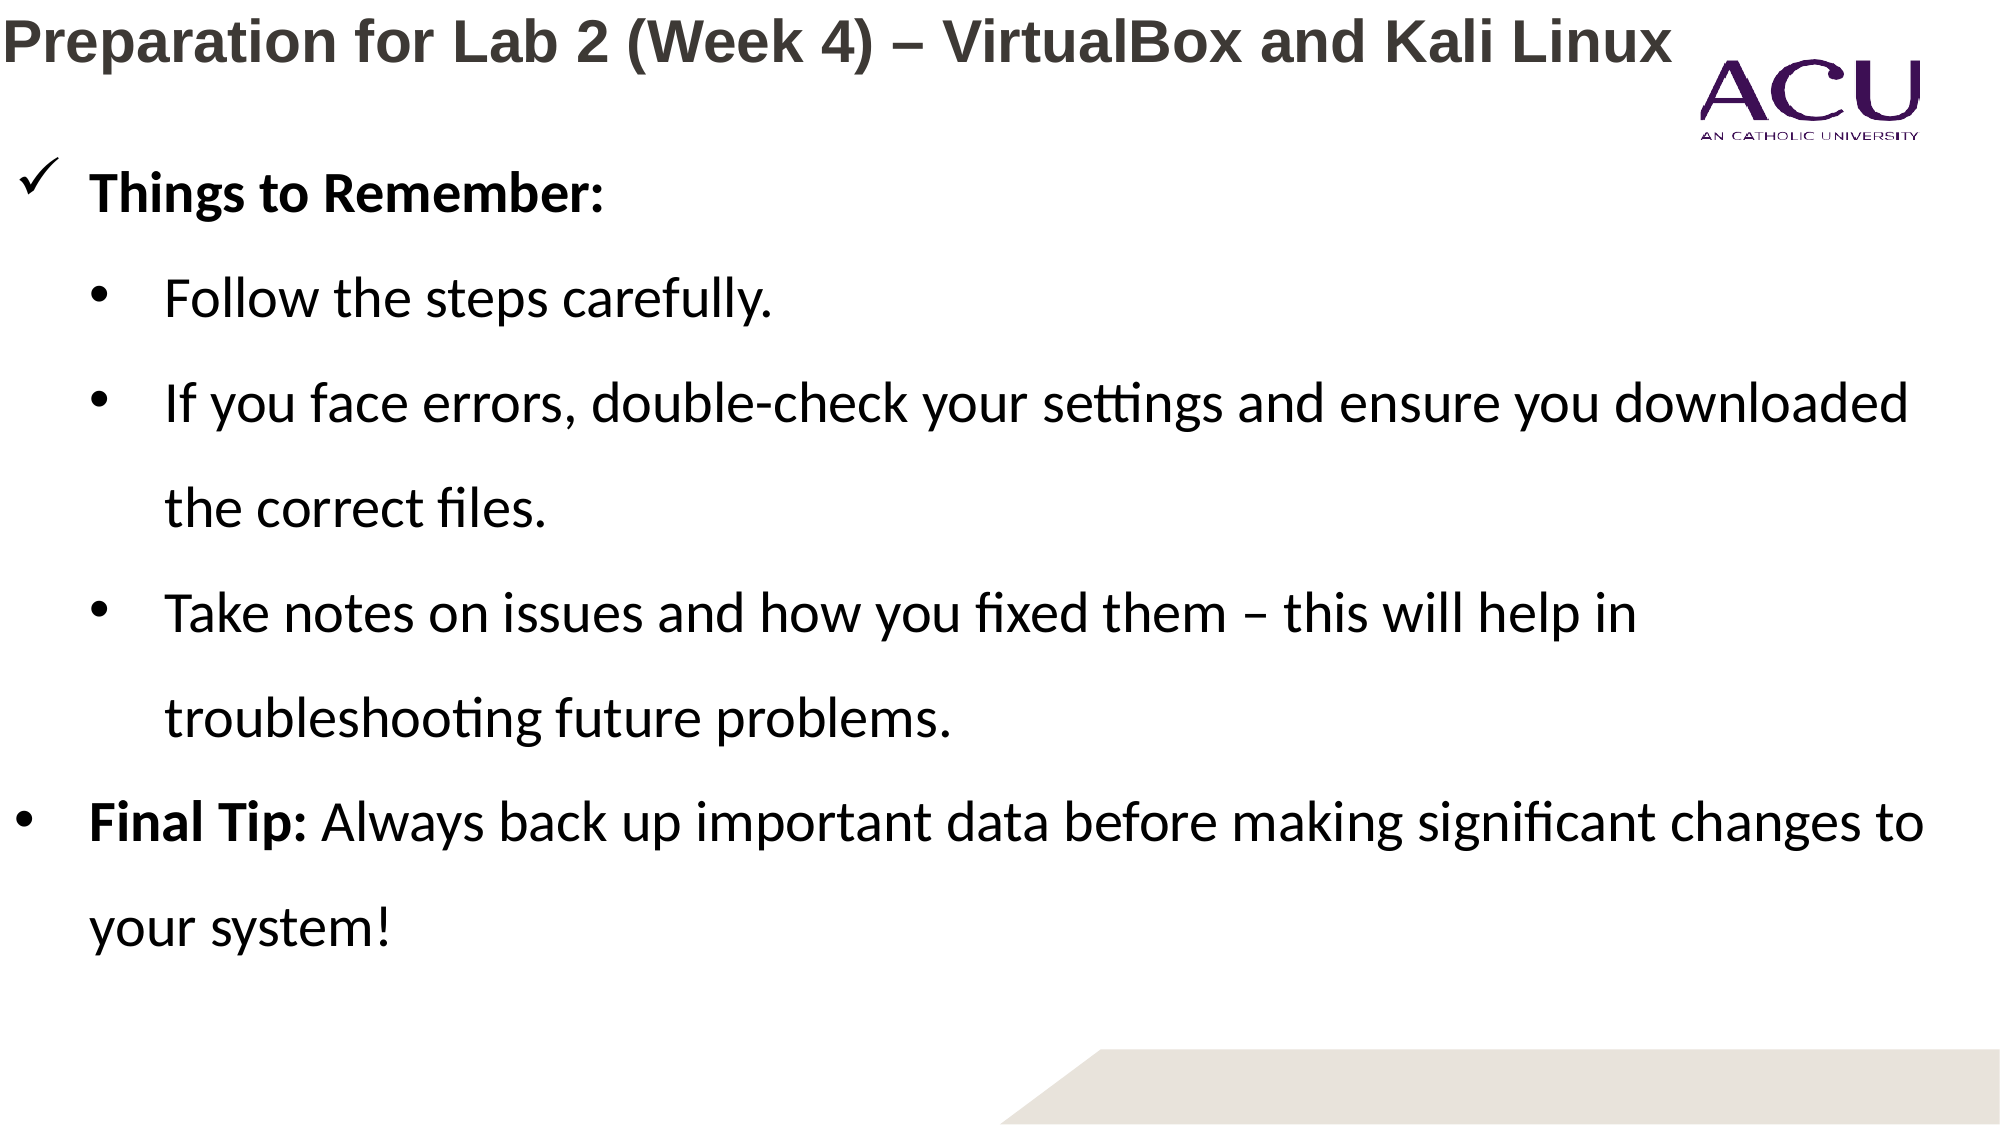

# Preparation for Lab 2 (Week 4) – VirtualBox and Kali Linux
Things to Remember:
Follow the steps carefully.
If you face errors, double-check your settings and ensure you downloaded the correct files.
Take notes on issues and how you fixed them – this will help in troubleshooting future problems.
Final Tip: Always back up important data before making significant changes to your system!